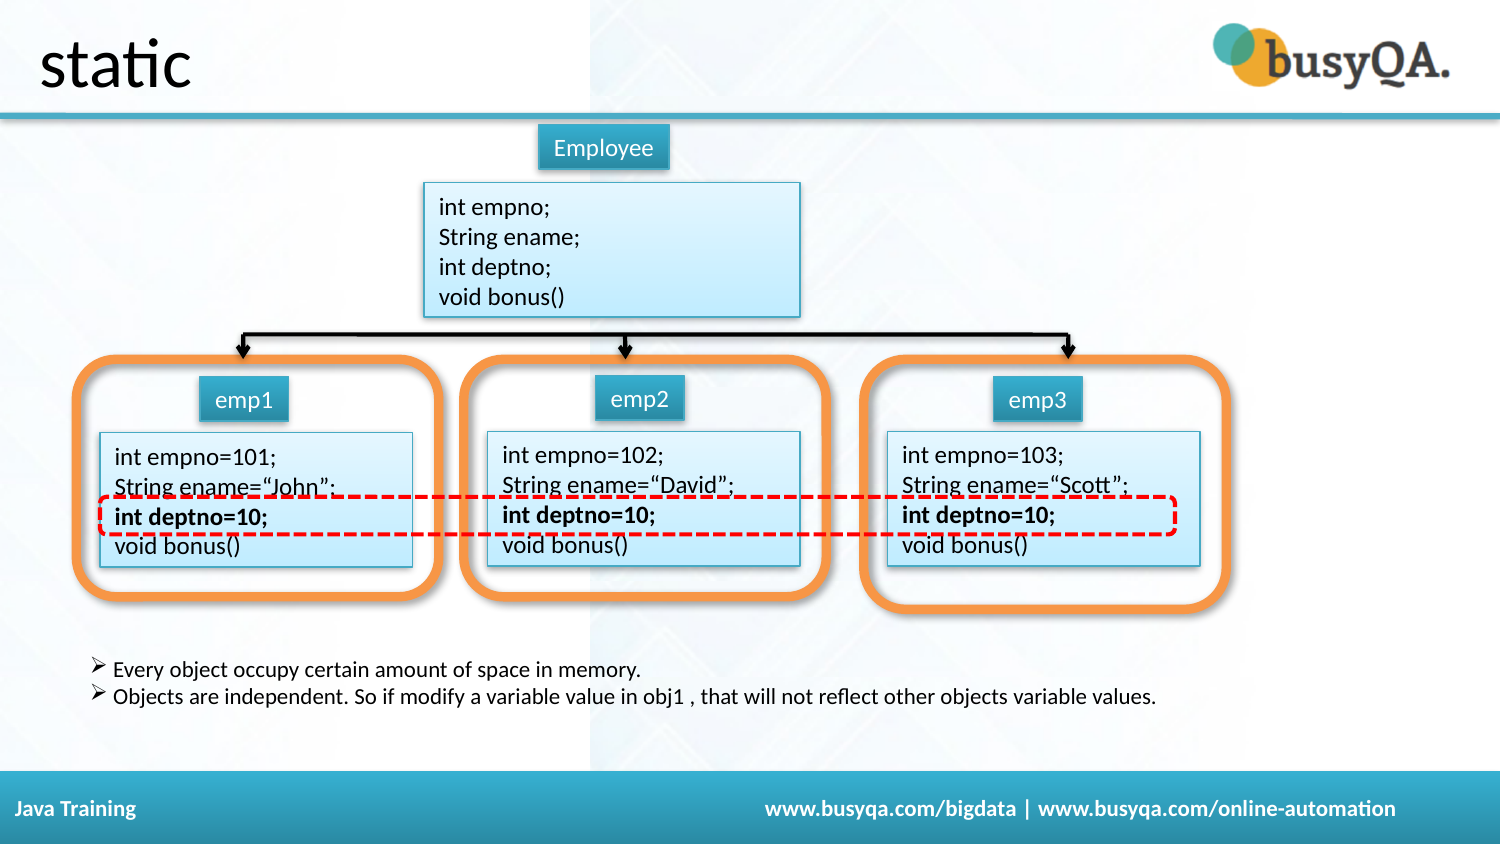

# static
Employee
int empno;
String ename;
int deptno;
void bonus()

emp2
emp1
emp3
int empno=102;
String ename=“David”;
int deptno=10;
void bonus()
int empno=103;
String ename=“Scott”;
int deptno=10;
void bonus()
int empno=101;
String ename=“John”;
int deptno=10;
void bonus()

 Every object occupy certain amount of space in memory.
 Objects are independent. So if modify a variable value in obj1 , that will not reflect other objects variable values.